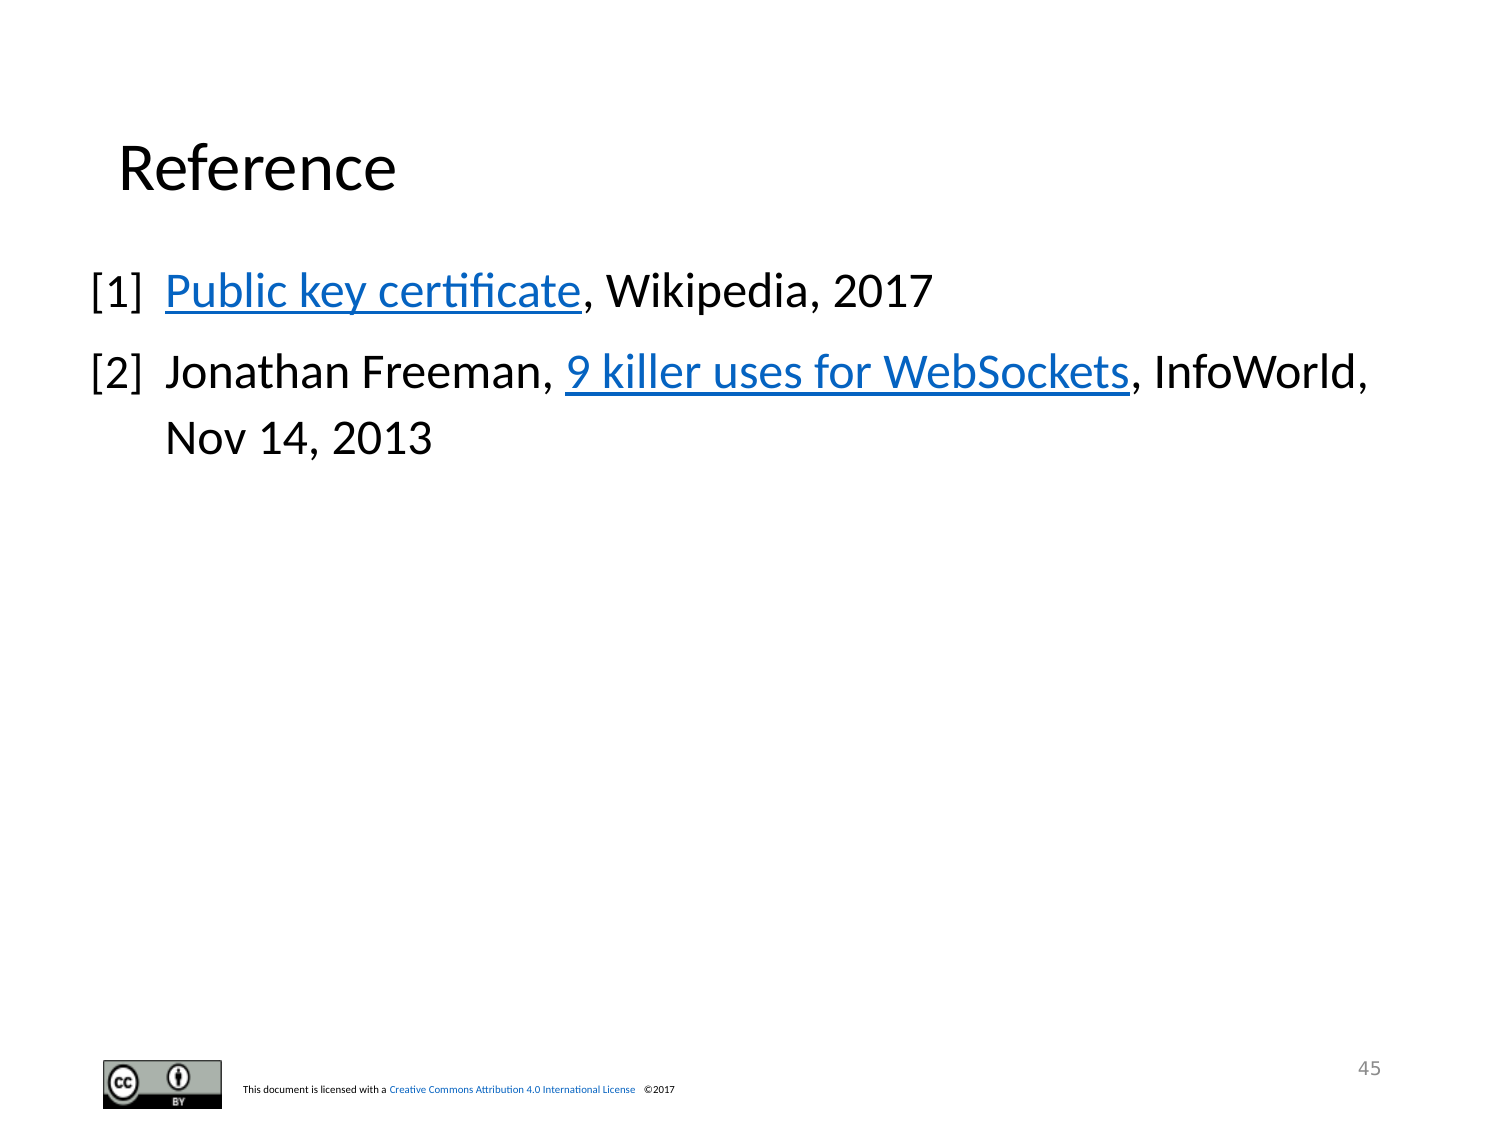

# Reference
[1]	Public key certificate, Wikipedia, 2017
[2]	Jonathan Freeman, 9 killer uses for WebSockets, InfoWorld, Nov 14, 2013
45